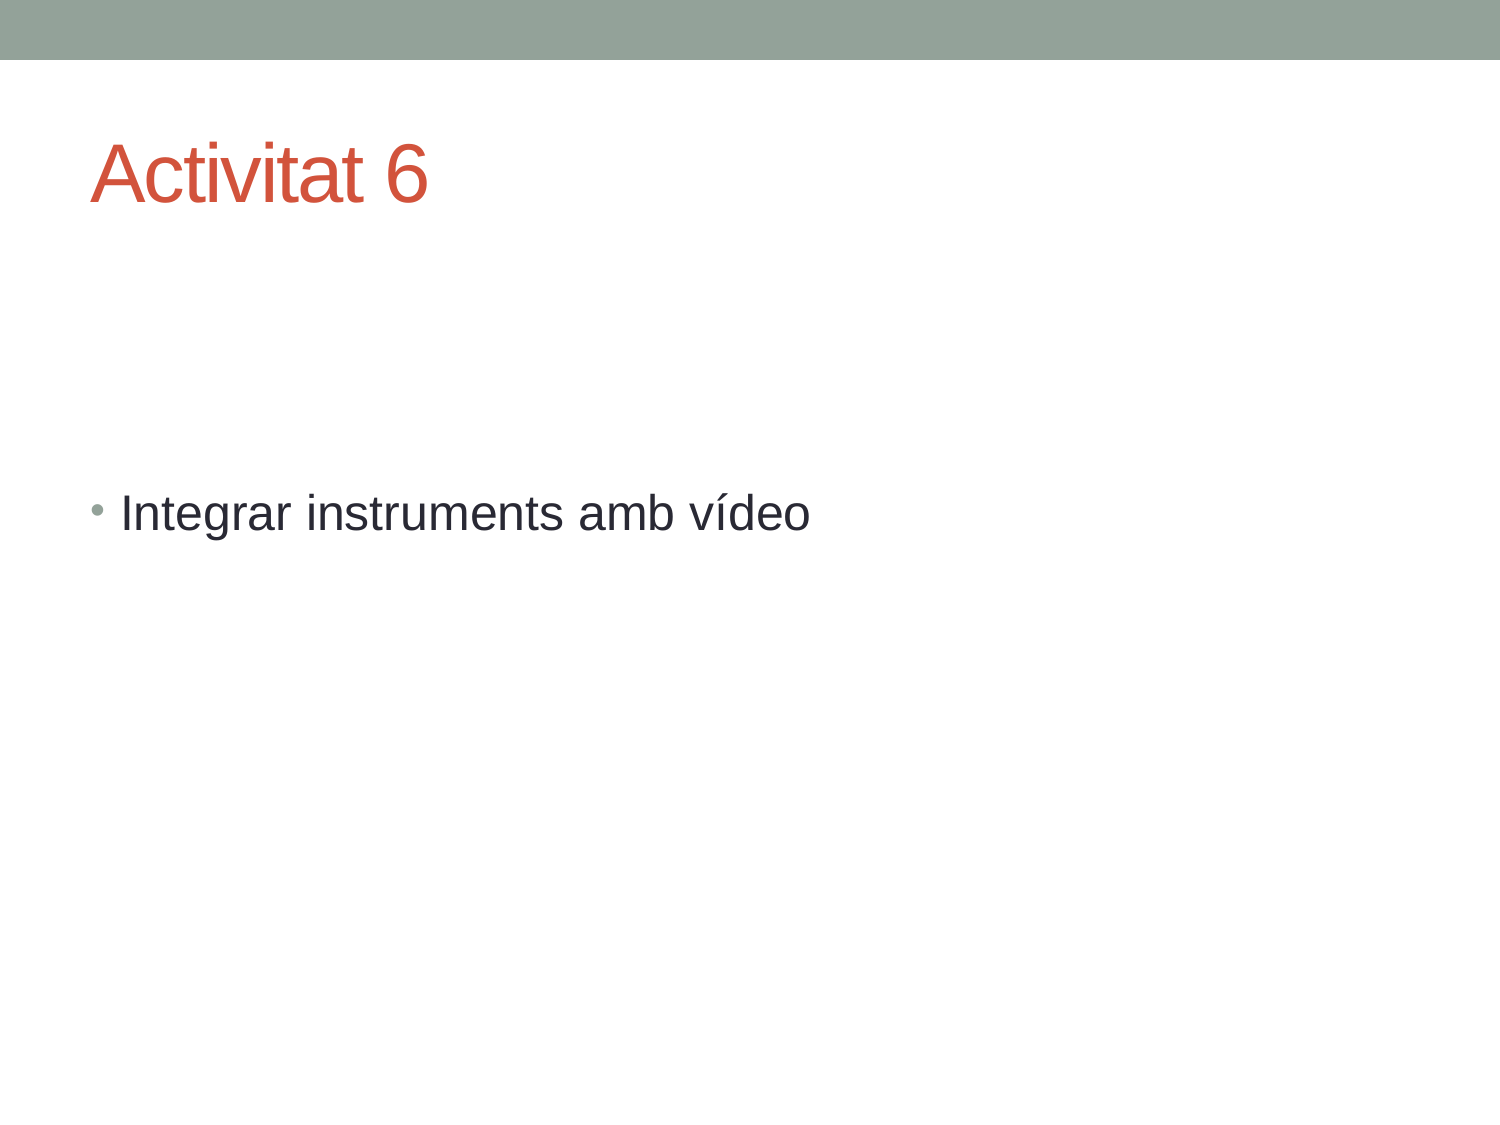

# Activitat 6

Integrar instruments amb vídeo